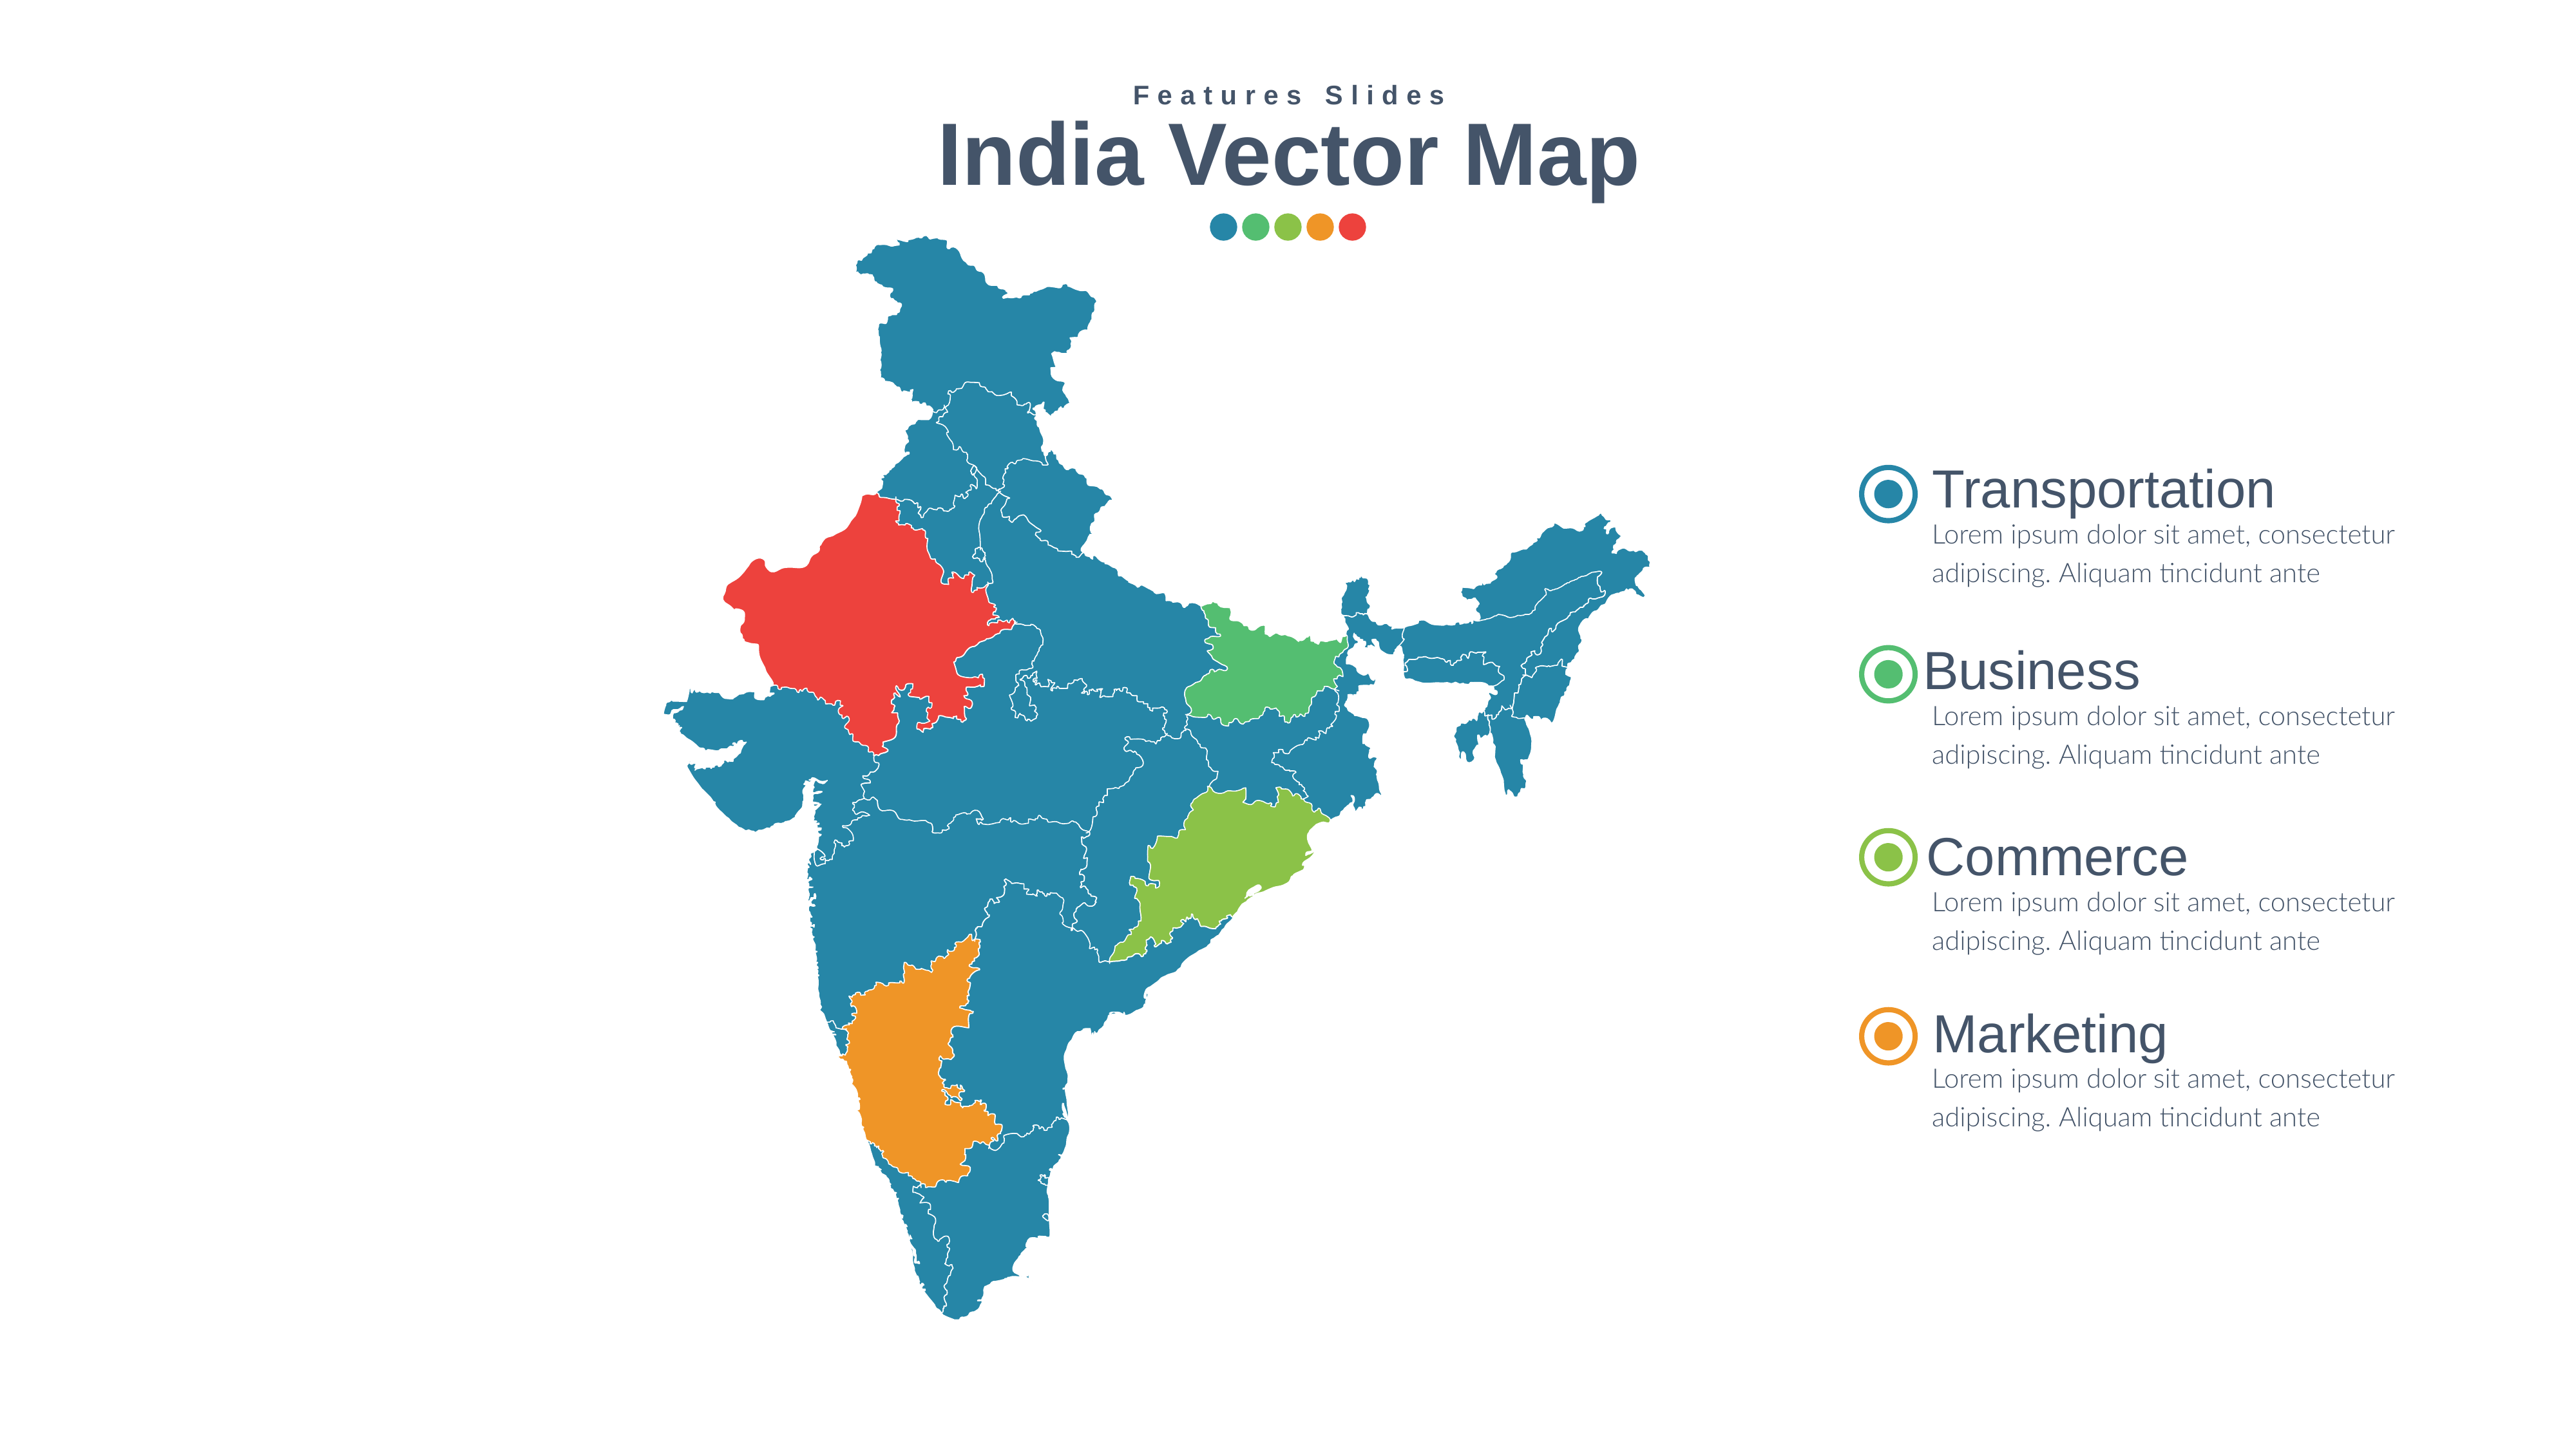

Features Slides
India Vector Map

Transportation

Lorem ipsum dolor sit amet, consectetur adipiscing. Aliquam tincidunt ante
Business

Lorem ipsum dolor sit amet, consectetur adipiscing. Aliquam tincidunt ante
Commerce

Lorem ipsum dolor sit amet, consectetur adipiscing. Aliquam tincidunt ante
Marketing

Lorem ipsum dolor sit amet, consectetur adipiscing. Aliquam tincidunt ante